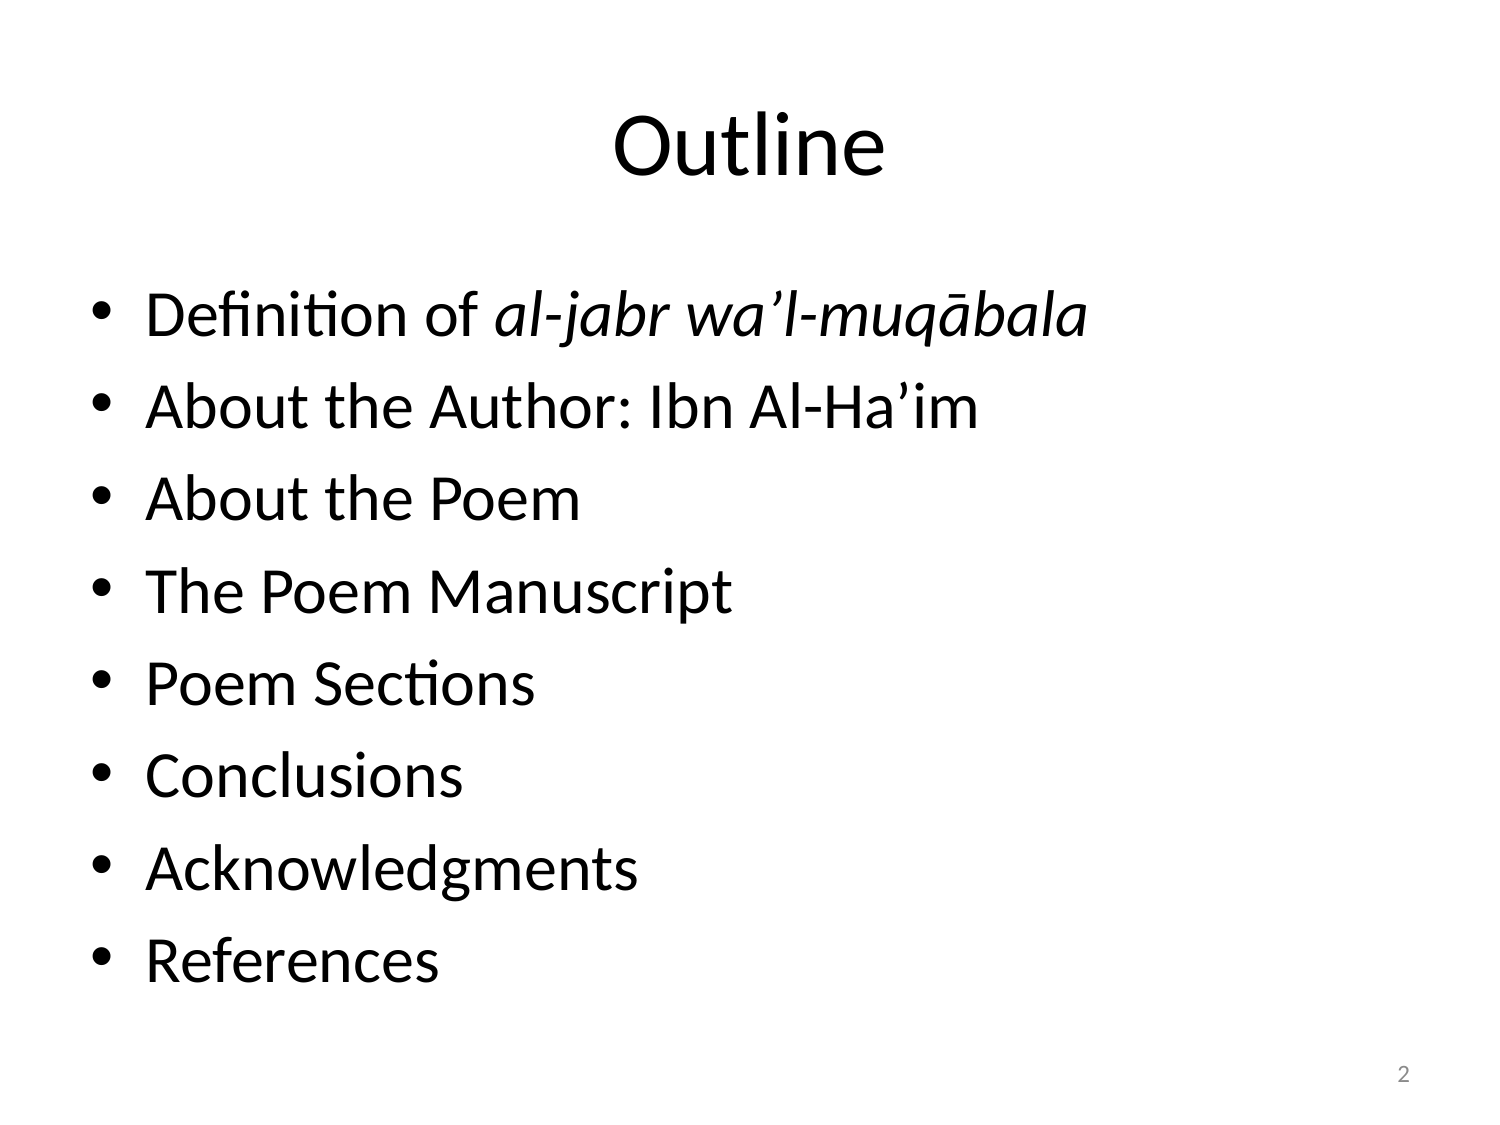

# Outline
Definition of al-jabr wa’l-muqābala
About the Author: Ibn Al-Ha’im
About the Poem
The Poem Manuscript
Poem Sections
Conclusions
Acknowledgments
References
2